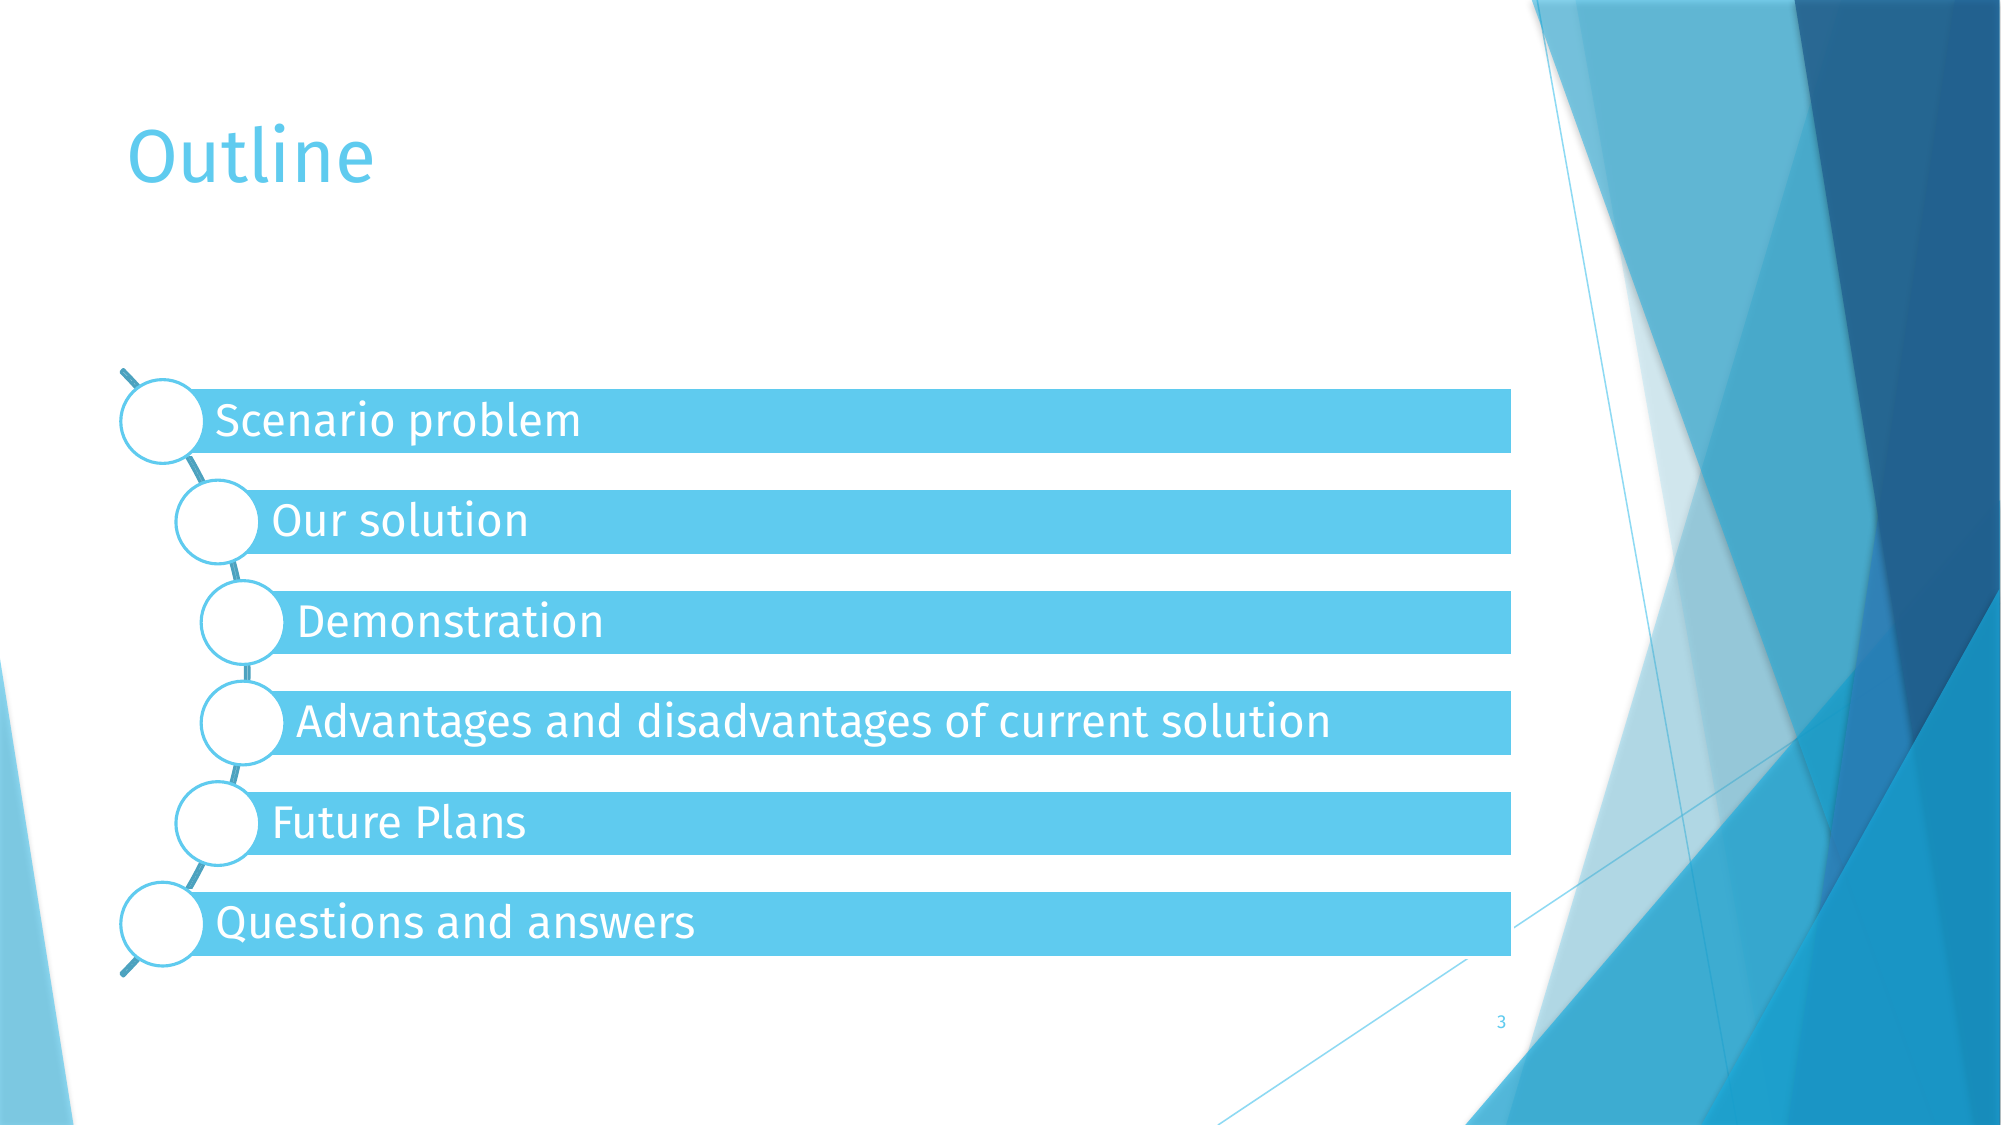

# Outline
Scenario problem
Our solution
Demonstration
Advantages and disadvantages of current solution
Future Plans
Questions and answers
3